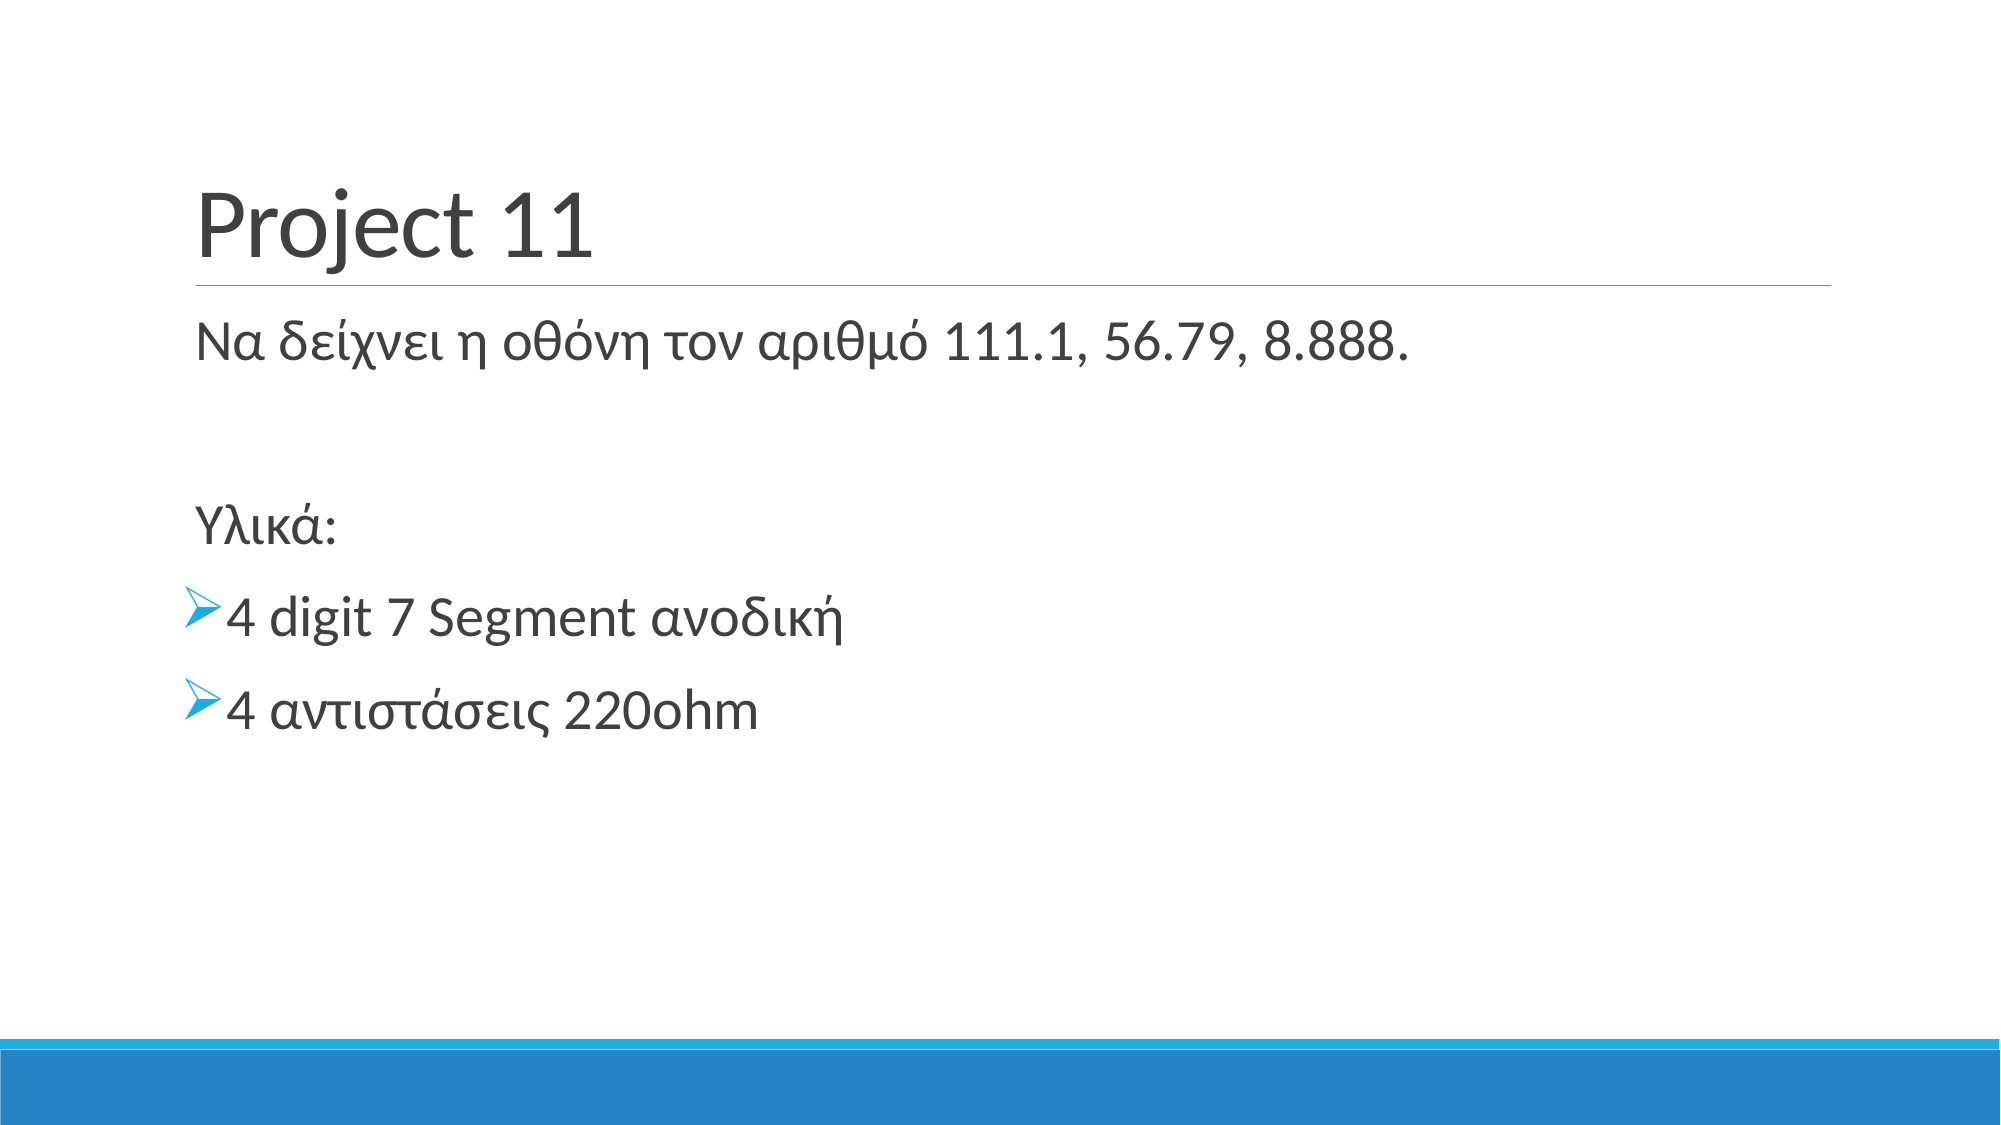

# Project 11
Να δείχνει η οθόνη τον αριθμό 111.1, 56.79, 8.888.

Υλικά:
4 digit 7 Segment ανοδική
4 αντιστάσεις 220ohm